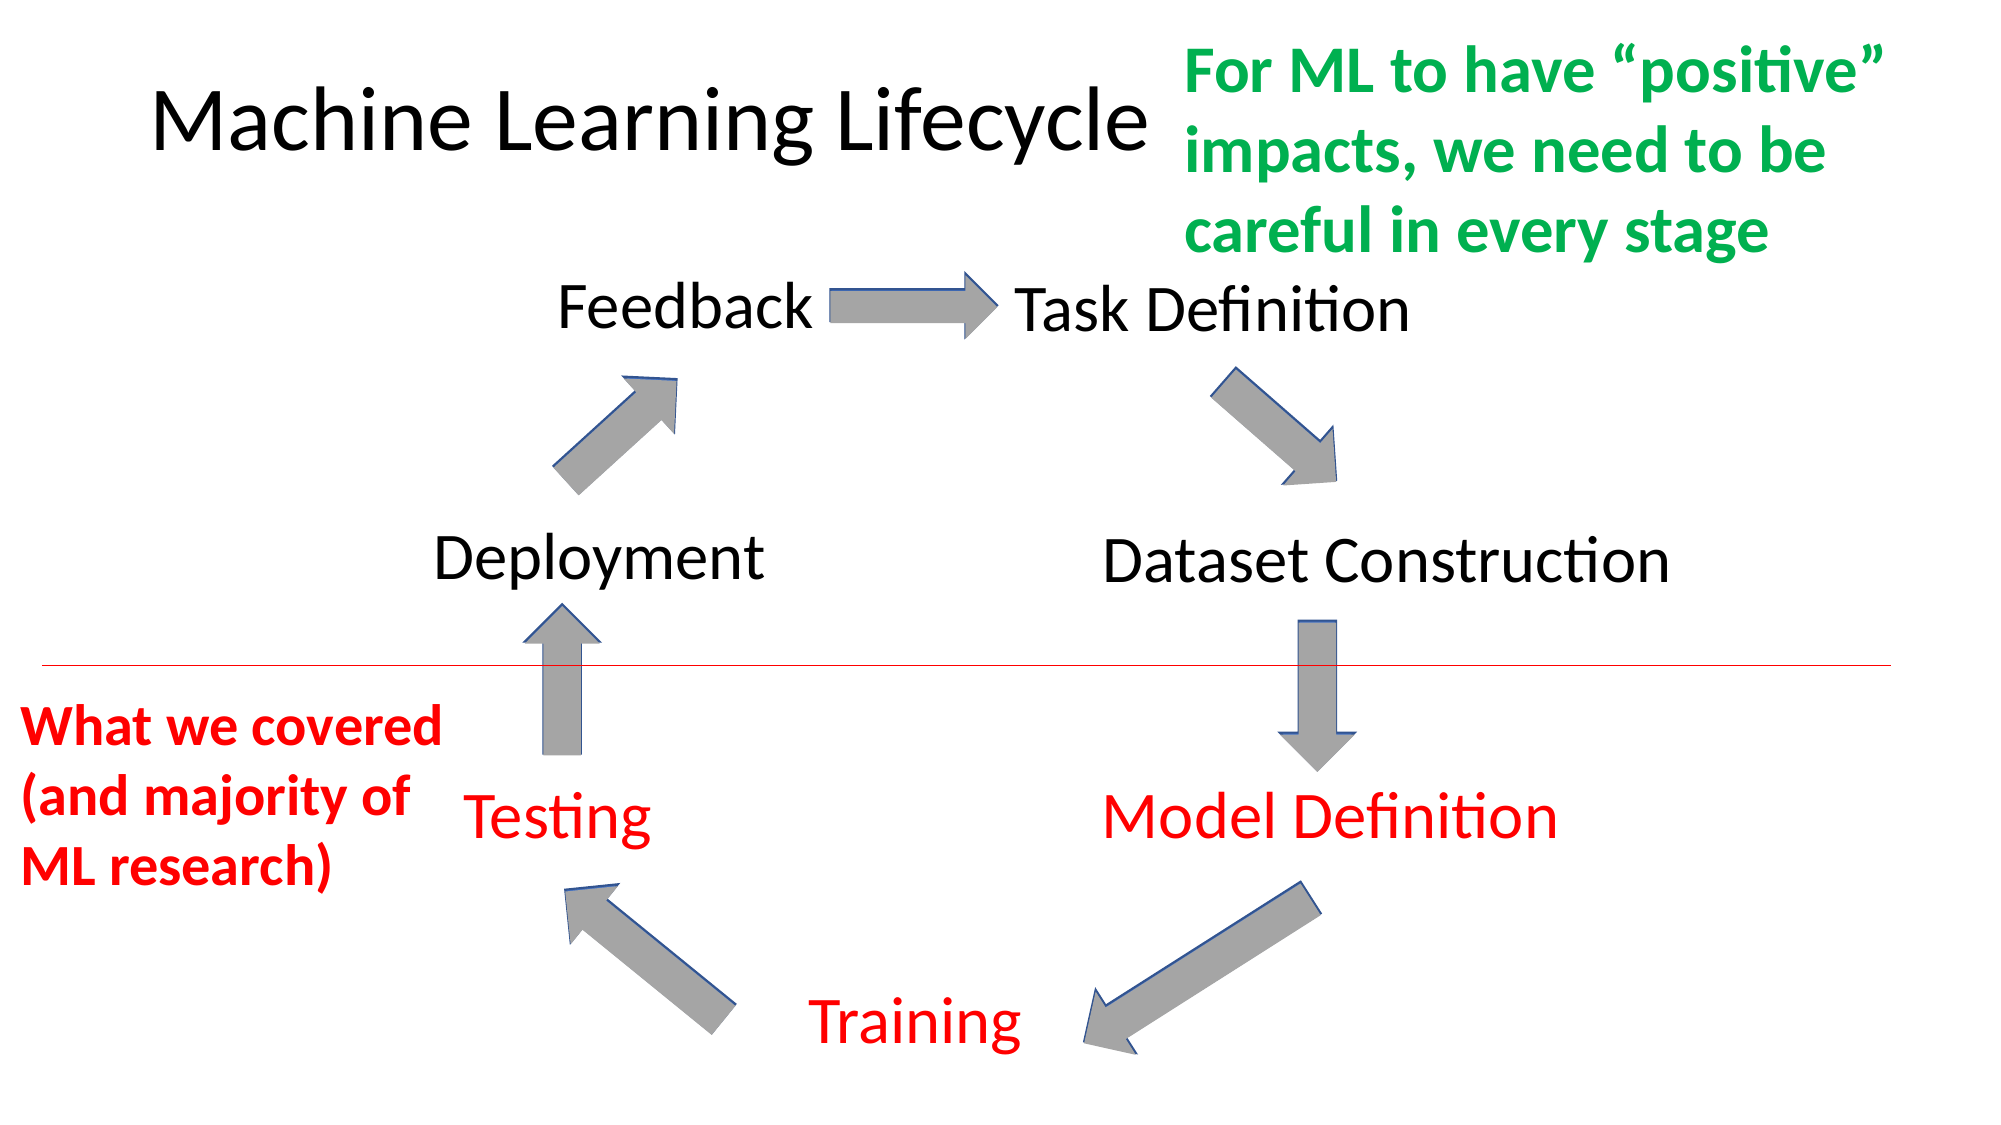

# Machine Learning Lifecycle
For ML to have “positive” impacts, we need to be careful in every stage
Feedback
Task Definition

Deployment
Dataset Construction

What we covered
(and majority of ML research)
Testing
Model Definition

Training